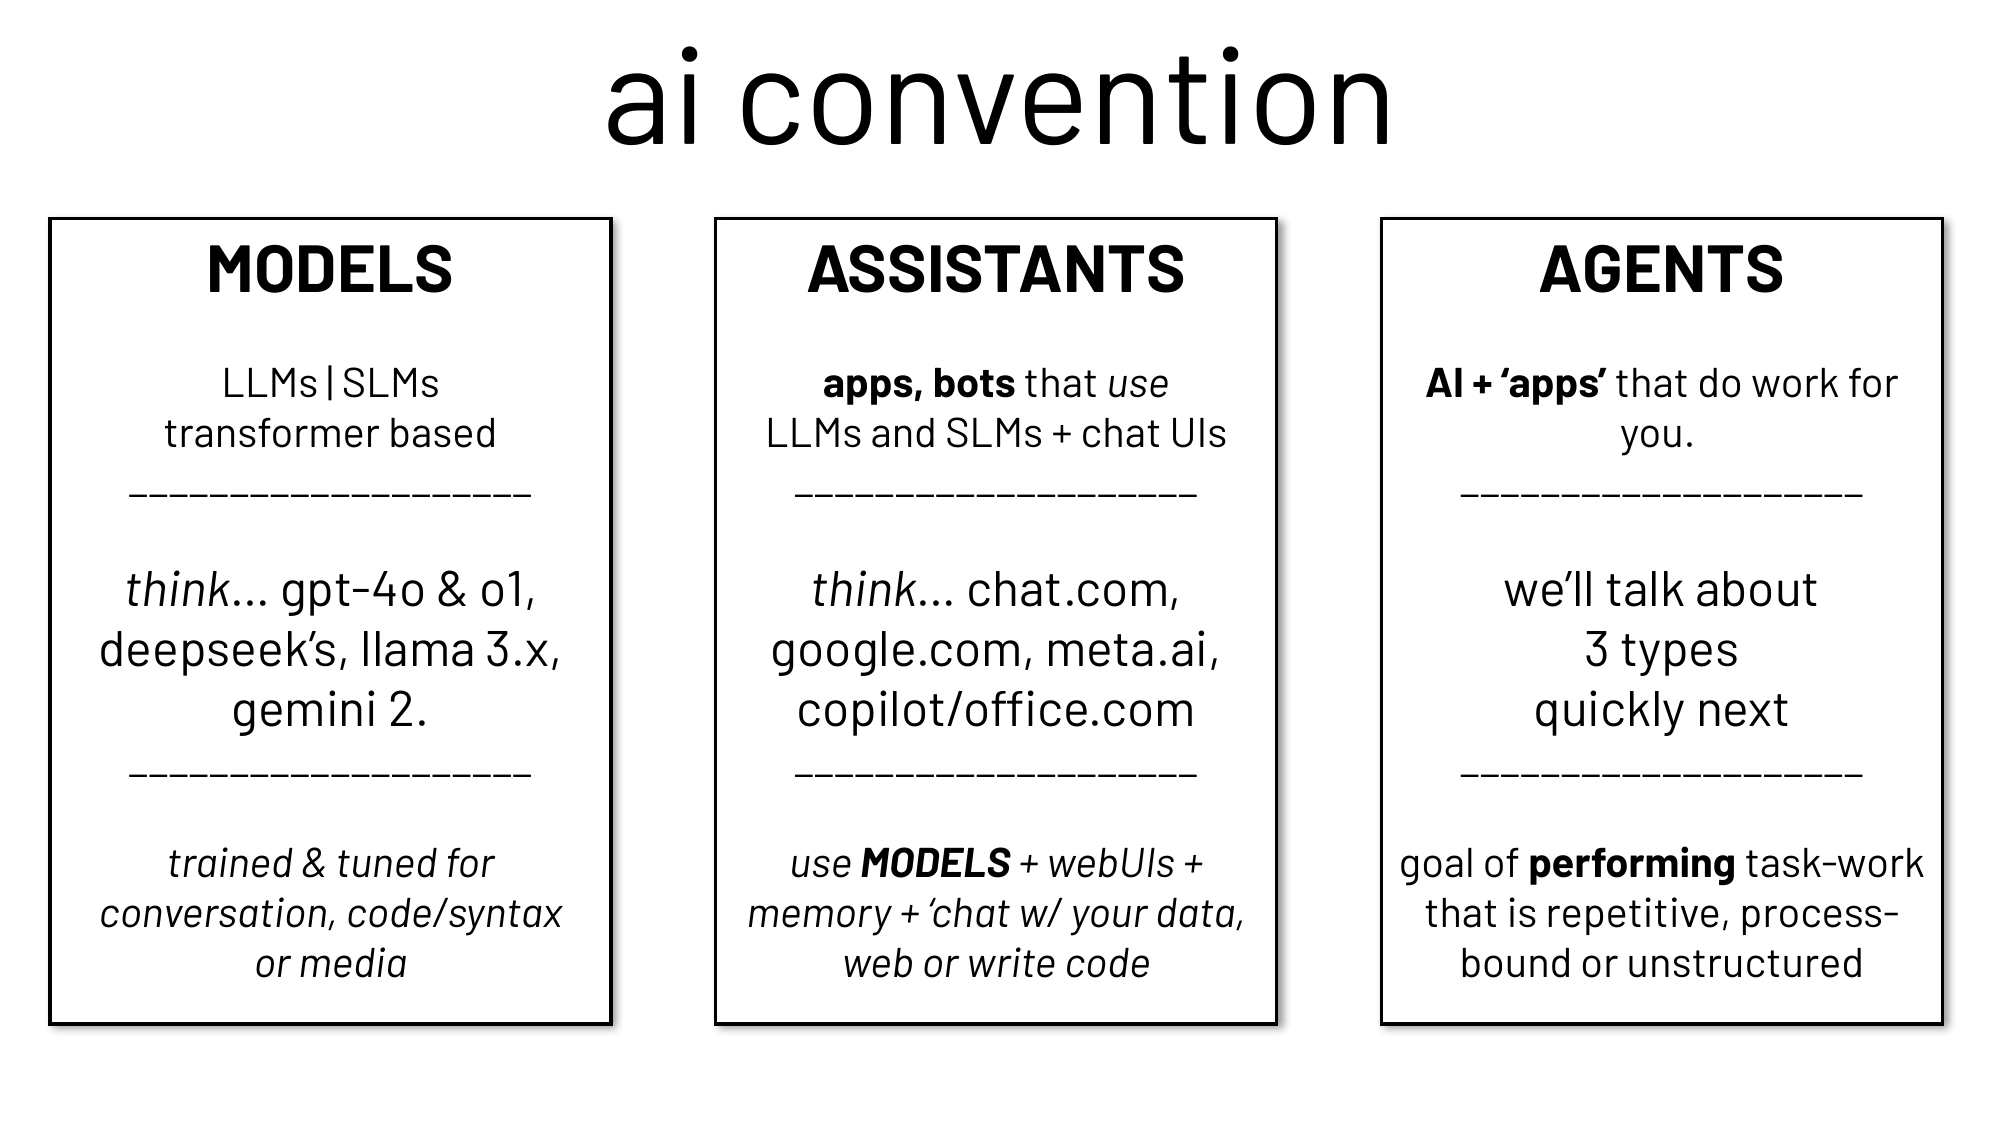

ai convention
AGENTS

AI + ‘apps’ that do work for you.
____________________

we’ll talk about
 3 types
quickly next
____________________

goal of performing task-work that is repetitive, process-bound or unstructured

ASSISTANTS

apps, bots that use
LLMs and SLMs + chat UIs
____________________

think… chat.com, google.com, meta.ai, copilot/office.com
____________________

use MODELS + webUIs + memory + ‘chat w/ your data, web or write code
MODELS

LLMs | SLMs
transformer based
____________________

think… gpt-4o & o1, deepseek’s, llama 3.x, gemini 2.
____________________

trained & tuned for conversation, code/syntax
or media